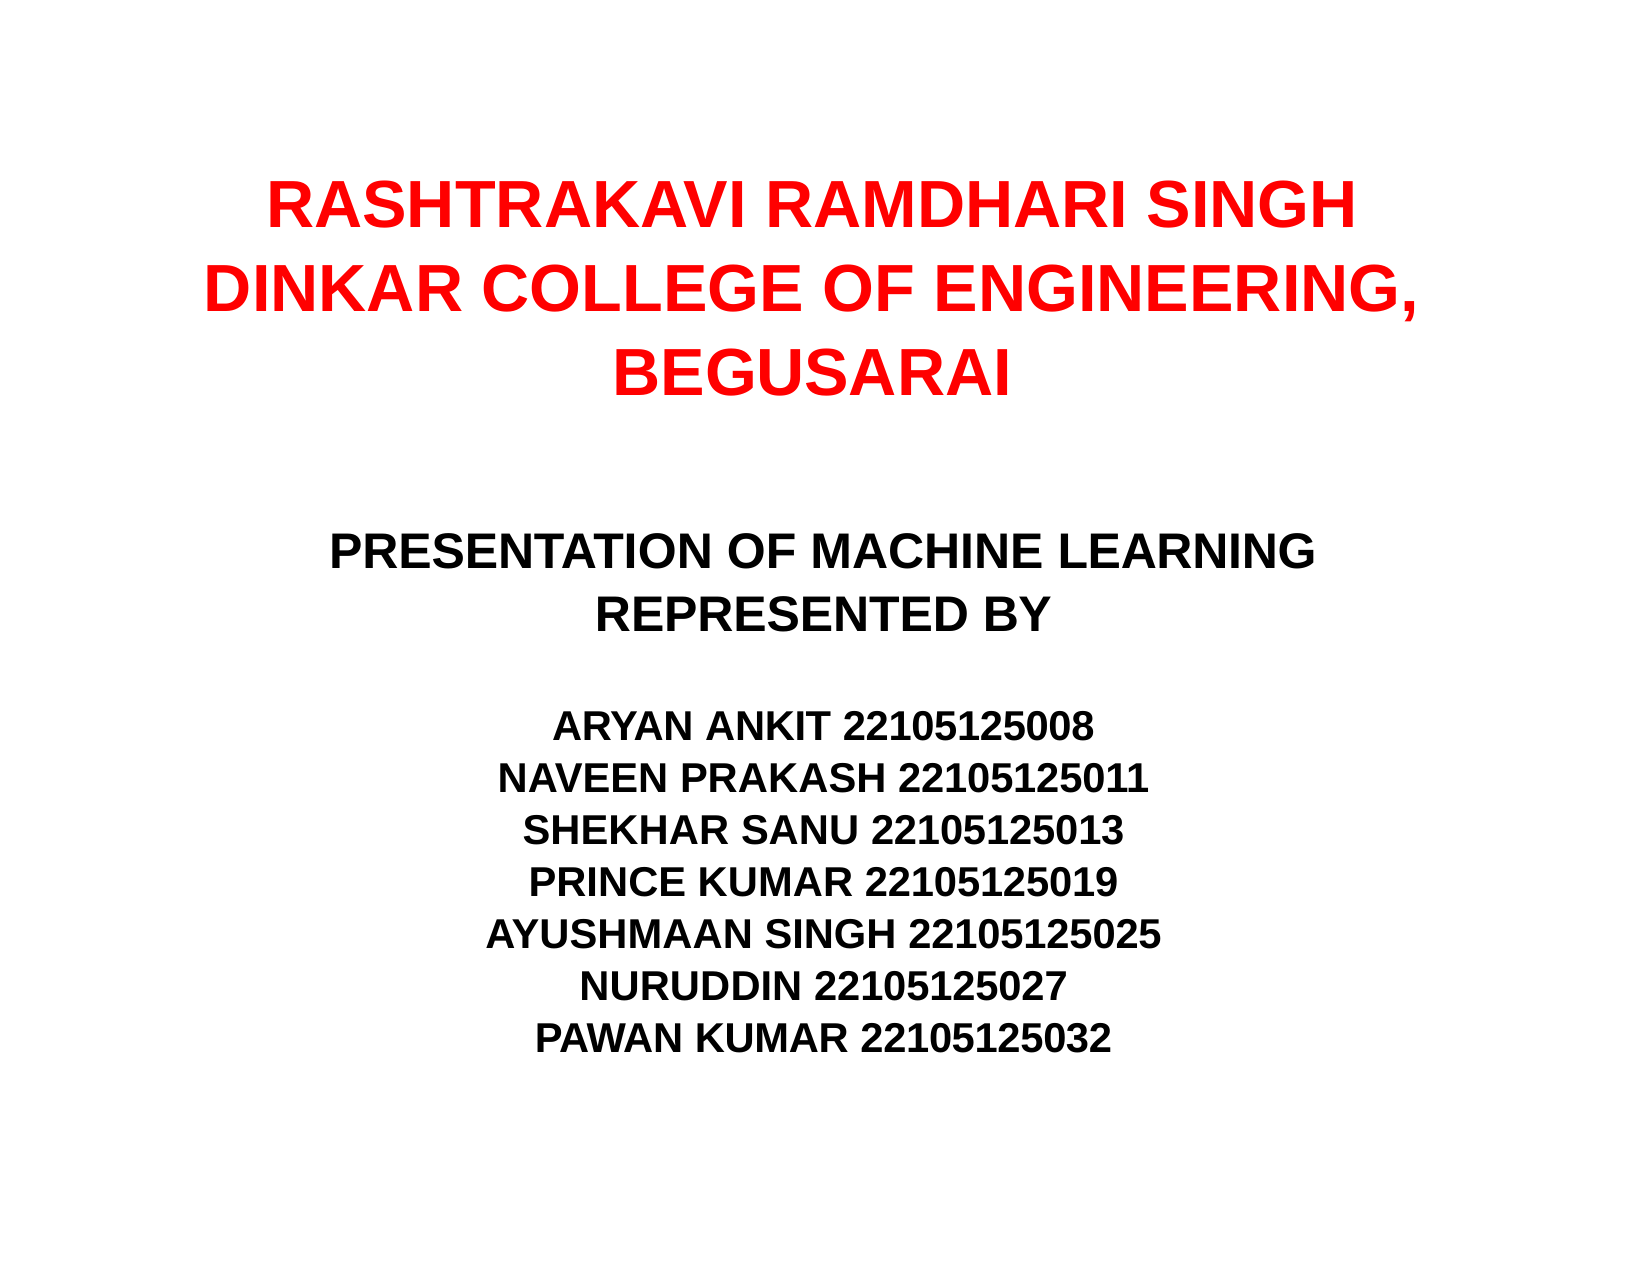

RASHTRAKAVI RAMDHARI SINGH DINKAR COLLEGE OF ENGINEERING, BEGUSARAI

PRESENTATION OF MACHINE LEARNING
REPRESENTED BY

ARYAN ANKIT 22105125008
NAVEEN PRAKASH 22105125011
SHEKHAR SANU 22105125013
PRINCE KUMAR 22105125019
AYUSHMAAN SINGH 22105125025
NURUDDIN 22105125027
PAWAN KUMAR 22105125032